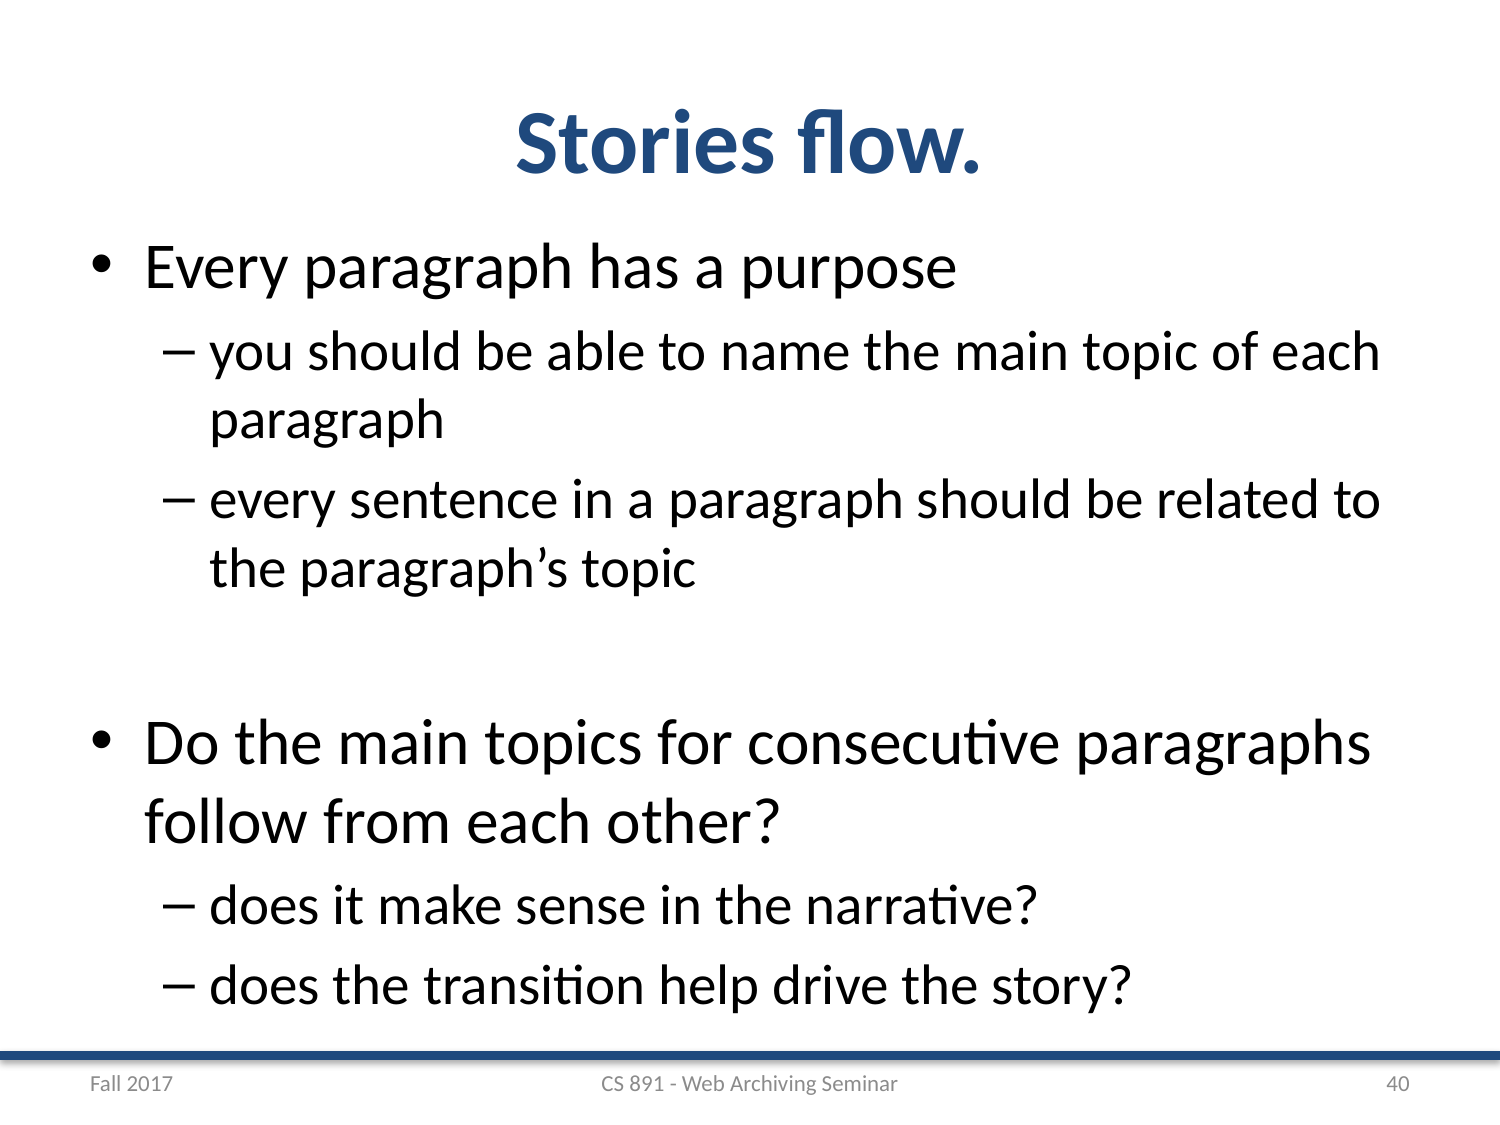

# Stories flow.
Every paragraph has a purpose
you should be able to name the main topic of each paragraph
every sentence in a paragraph should be related to the paragraph’s topic

Do the main topics for consecutive paragraphs follow from each other?
does it make sense in the narrative?
does the transition help drive the story?
Fall 2017
CS 891 - Web Archiving Seminar
40